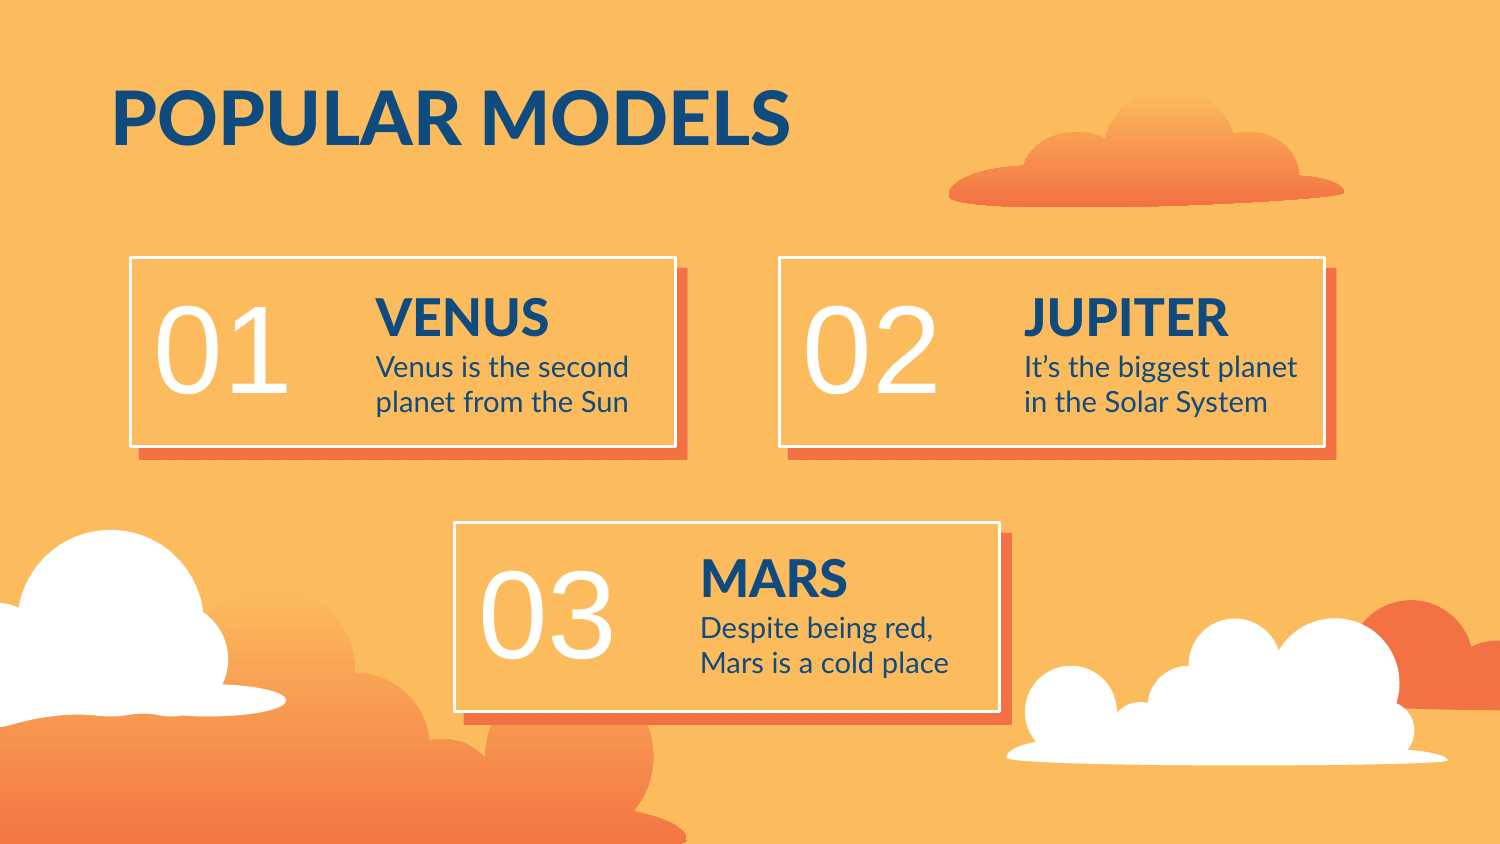

POPULAR MODELS
01
02

# VENUS
JUPITER
Venus is the second planet from the Sun
It’s the biggest planet in the Solar System
03

MARS
Despite being red, Mars is a cold place